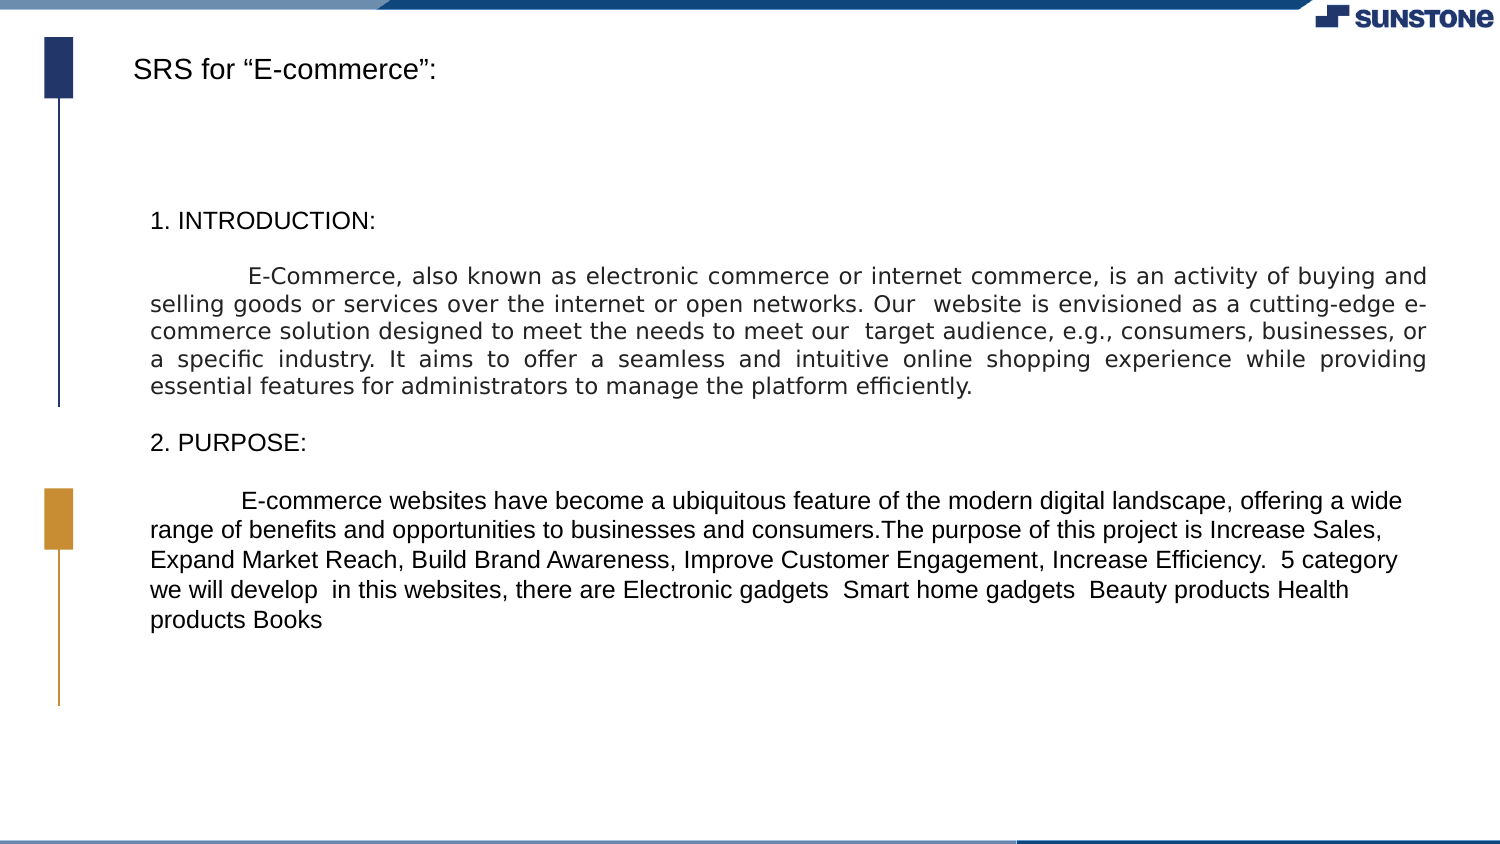

SRS for “E-commerce”:

1. INTRODUCTION:

            E-Commerce, also known as electronic commerce or internet commerce, is an activity of buying and selling goods or services over the internet or open networks. Our  website is envisioned as a cutting-edge e-commerce solution designed to meet the needs to meet our  target audience, e.g., consumers, businesses, or a specific industry. It aims to offer a seamless and intuitive online shopping experience while providing essential features for administrators to manage the platform efficiently.

2. PURPOSE:

             E-commerce websites have become a ubiquitous feature of the modern digital landscape, offering a wide range of benefits and opportunities to businesses and consumers.The purpose of this project is Increase Sales, Expand Market Reach, Build Brand Awareness, Improve Customer Engagement, Increase Efficiency.  5 category we will develop  in this websites, there are Electronic gadgets  Smart home gadgets  Beauty products Health products Books